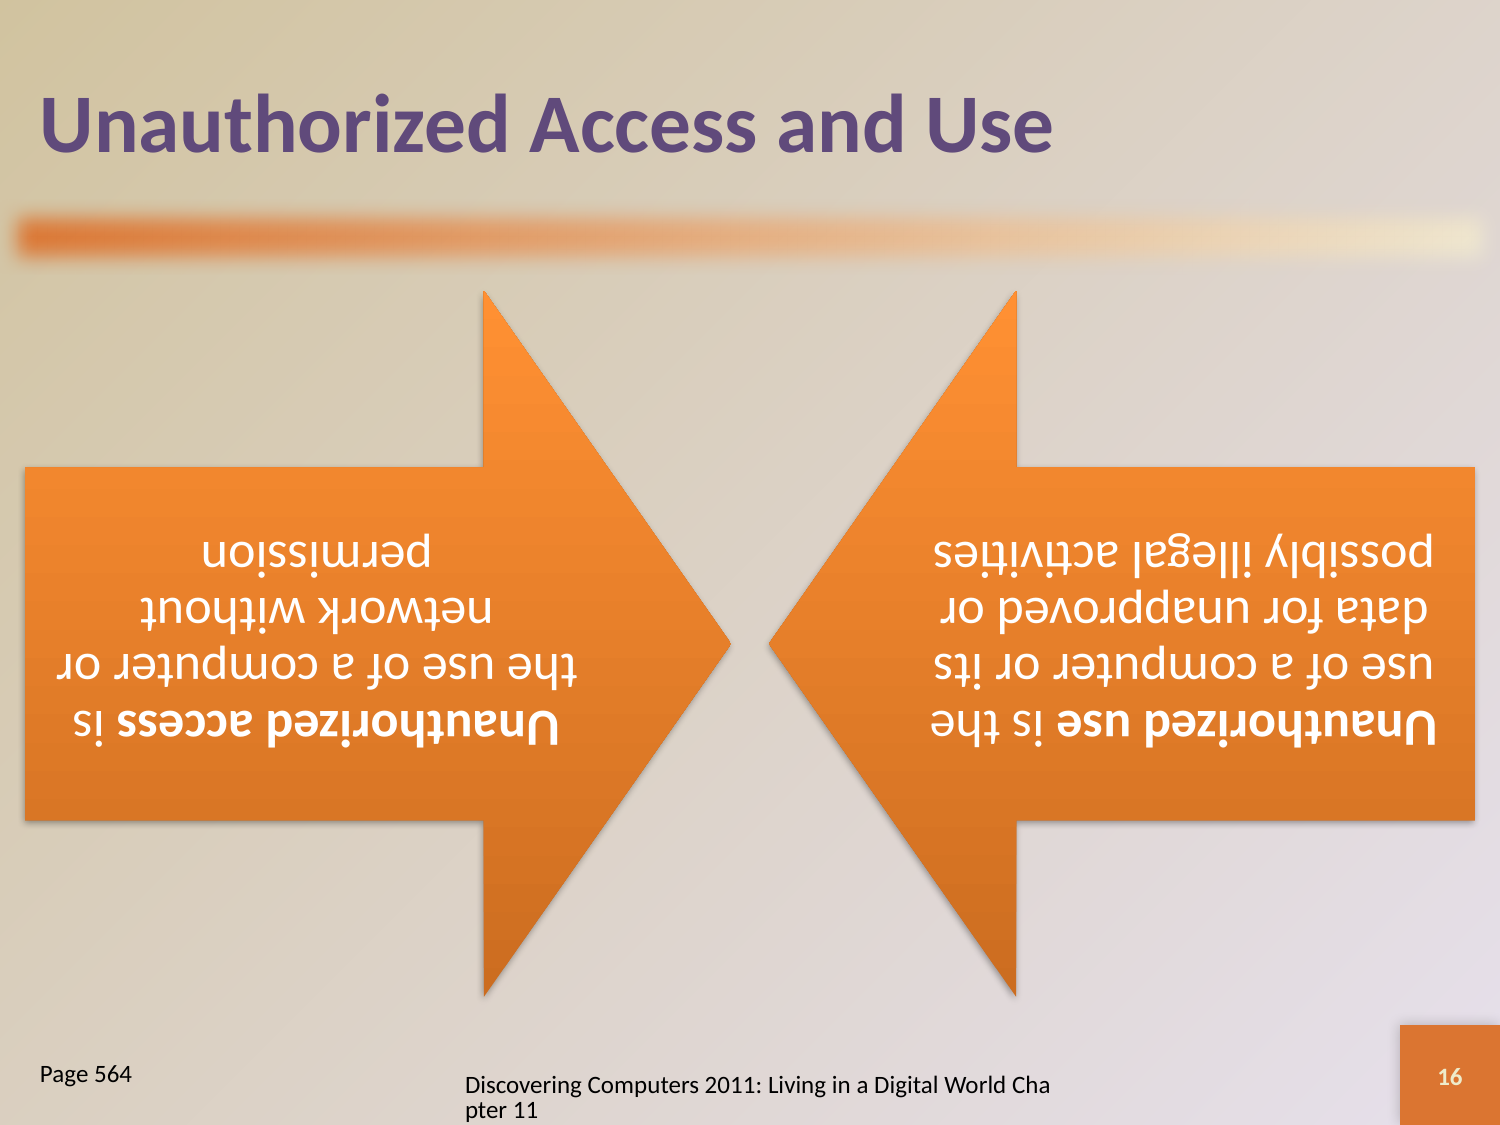

# Unauthorized Access and Use
Unauthorized access is the use of a computer or network without permission
Unauthorized use is the use of a computer or its data for unapproved or possibly illegal activities
16
Discovering Computers 2011: Living in a Digital World Chapter 11
Page 564